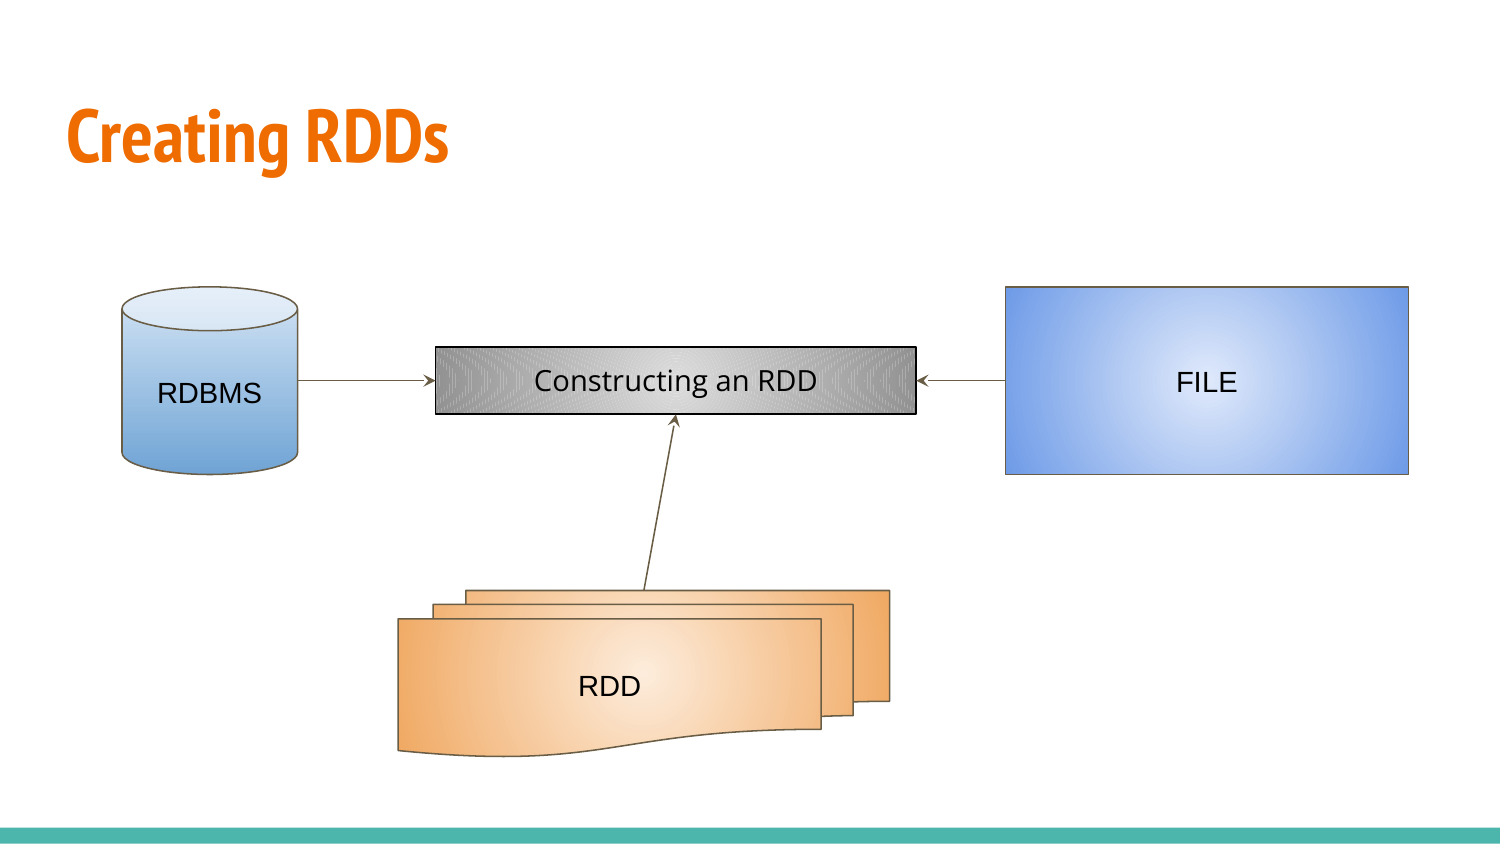

# Creating RDDs
RDBMS
FILE
Constructing an RDD
RDD